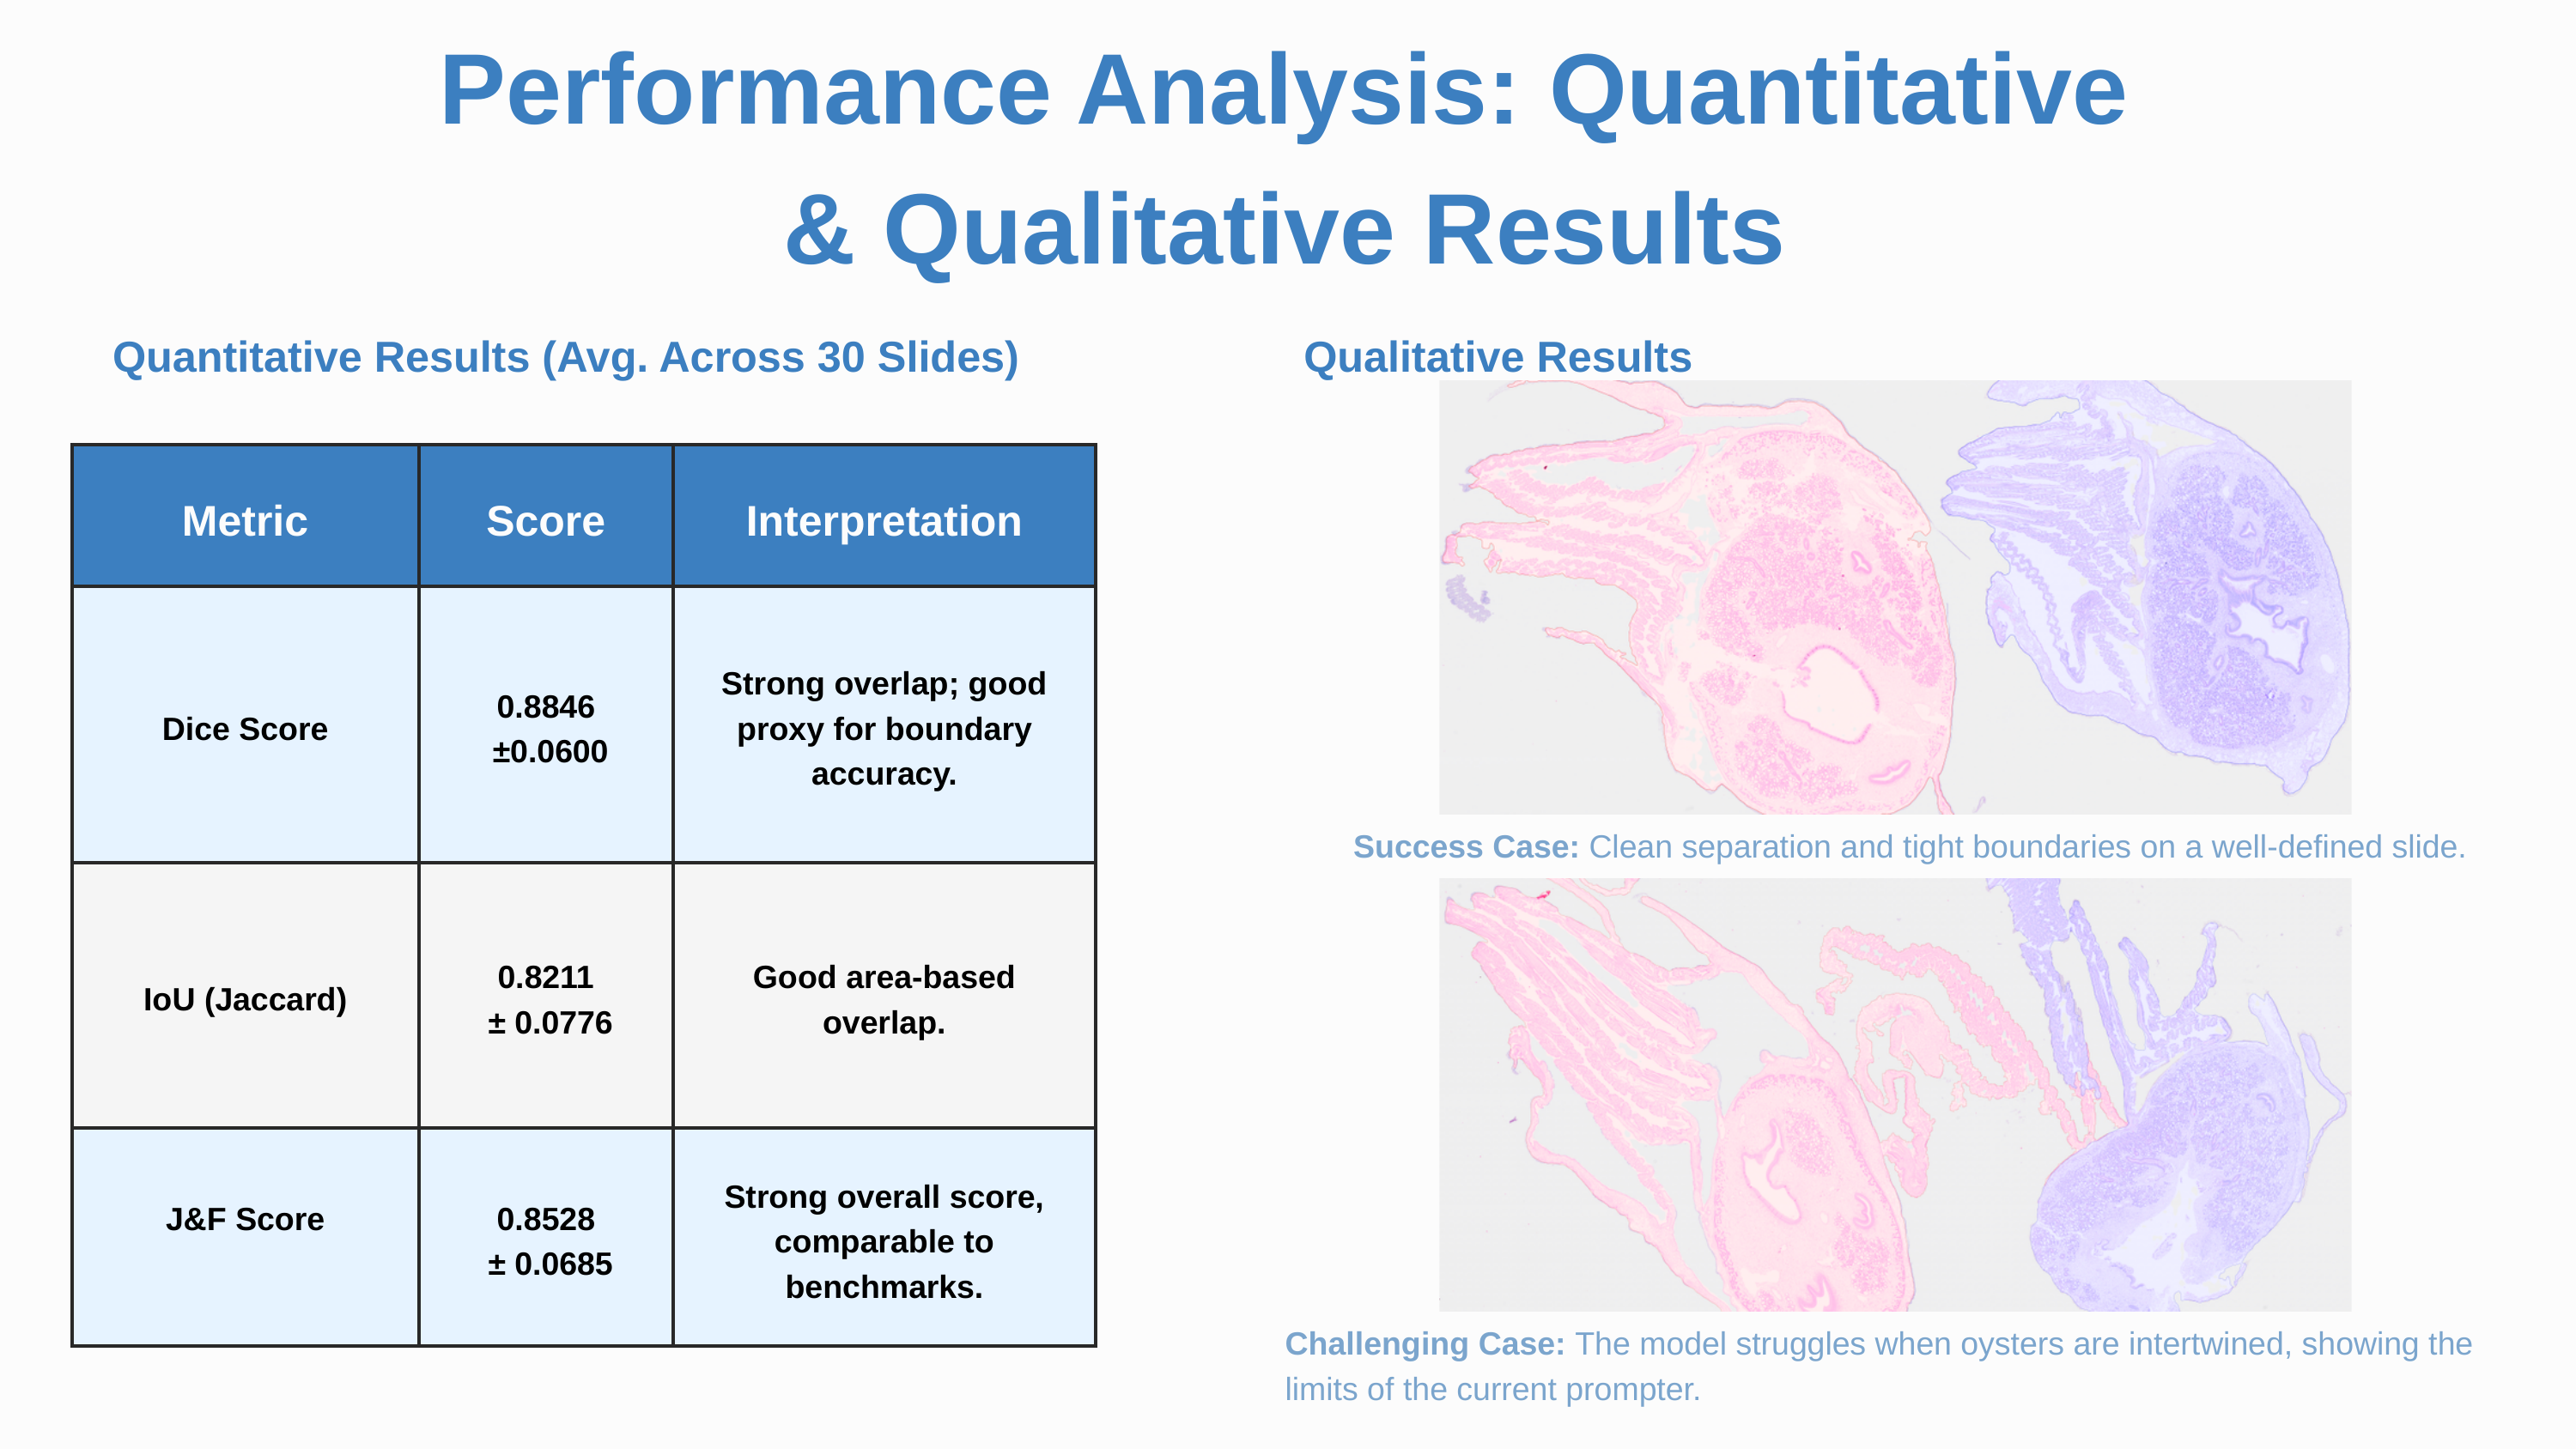

Performance Analysis: Quantitative & Qualitative Results
Quantitative Results (Avg. Across 30 Slides)
Qualitative Results

| Metric | Score | Interpretation |
| --- | --- | --- |
| Dice Score | 0.8846 ±0.0600 | Strong overlap; good proxy for boundary accuracy. |
| IoU (Jaccard) | 0.8211 ± 0.0776 | Good area-based overlap. |
| J&F Score | 0.8528 ± 0.0685 | Strong overall score, comparable to benchmarks. |
Success Case: Clean separation and tight boundaries on a well-defined slide.

Challenging Case: The model struggles when oysters are intertwined, showing the limits of the current prompter.